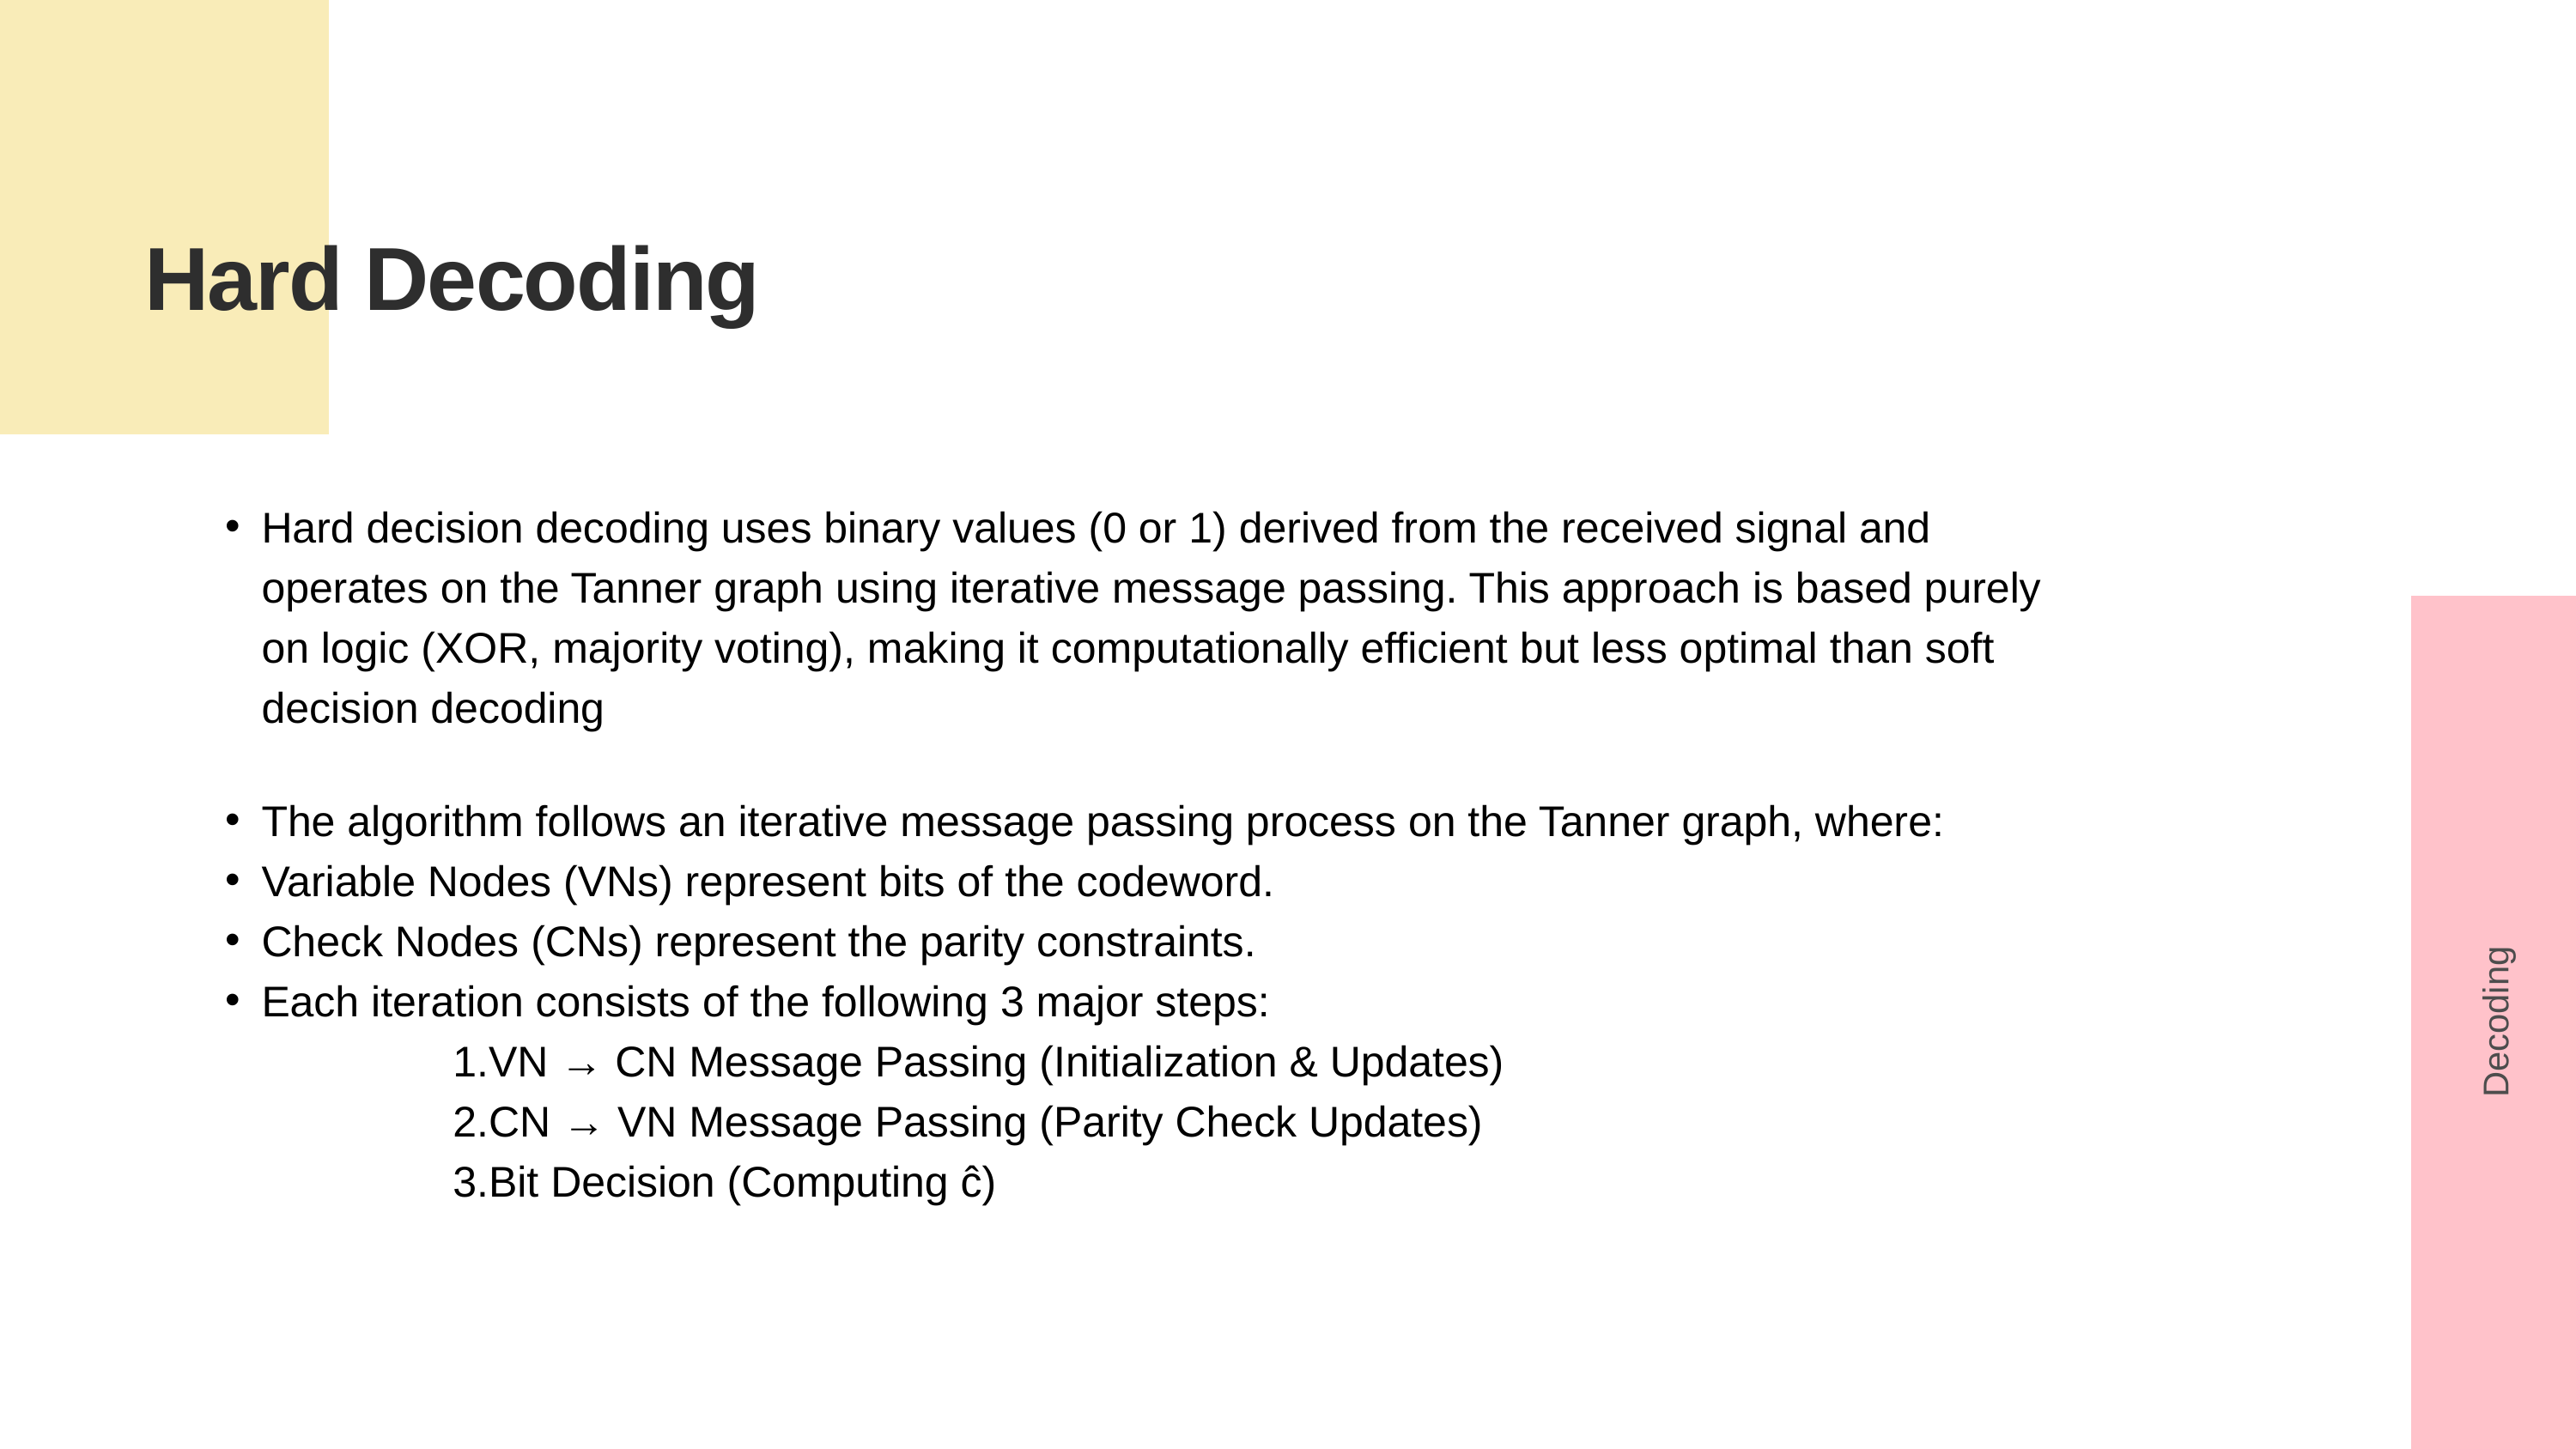

Hard Decoding
Hard decision decoding uses binary values (0 or 1) derived from the received signal and operates on the Tanner graph using iterative message passing. This approach is based purely on logic (XOR, majority voting), making it computationally efficient but less optimal than soft decision decoding

The algorithm follows an iterative message passing process on the Tanner graph, where:
Variable Nodes (VNs) represent bits of the codeword.
Check Nodes (CNs) represent the parity constraints.
Each iteration consists of the following 3 major steps:
                      1.VN → CN Message Passing (Initialization & Updates)
                      2.CN → VN Message Passing (Parity Check Updates)
                      3.Bit Decision (Computing ĉ)

Decoding